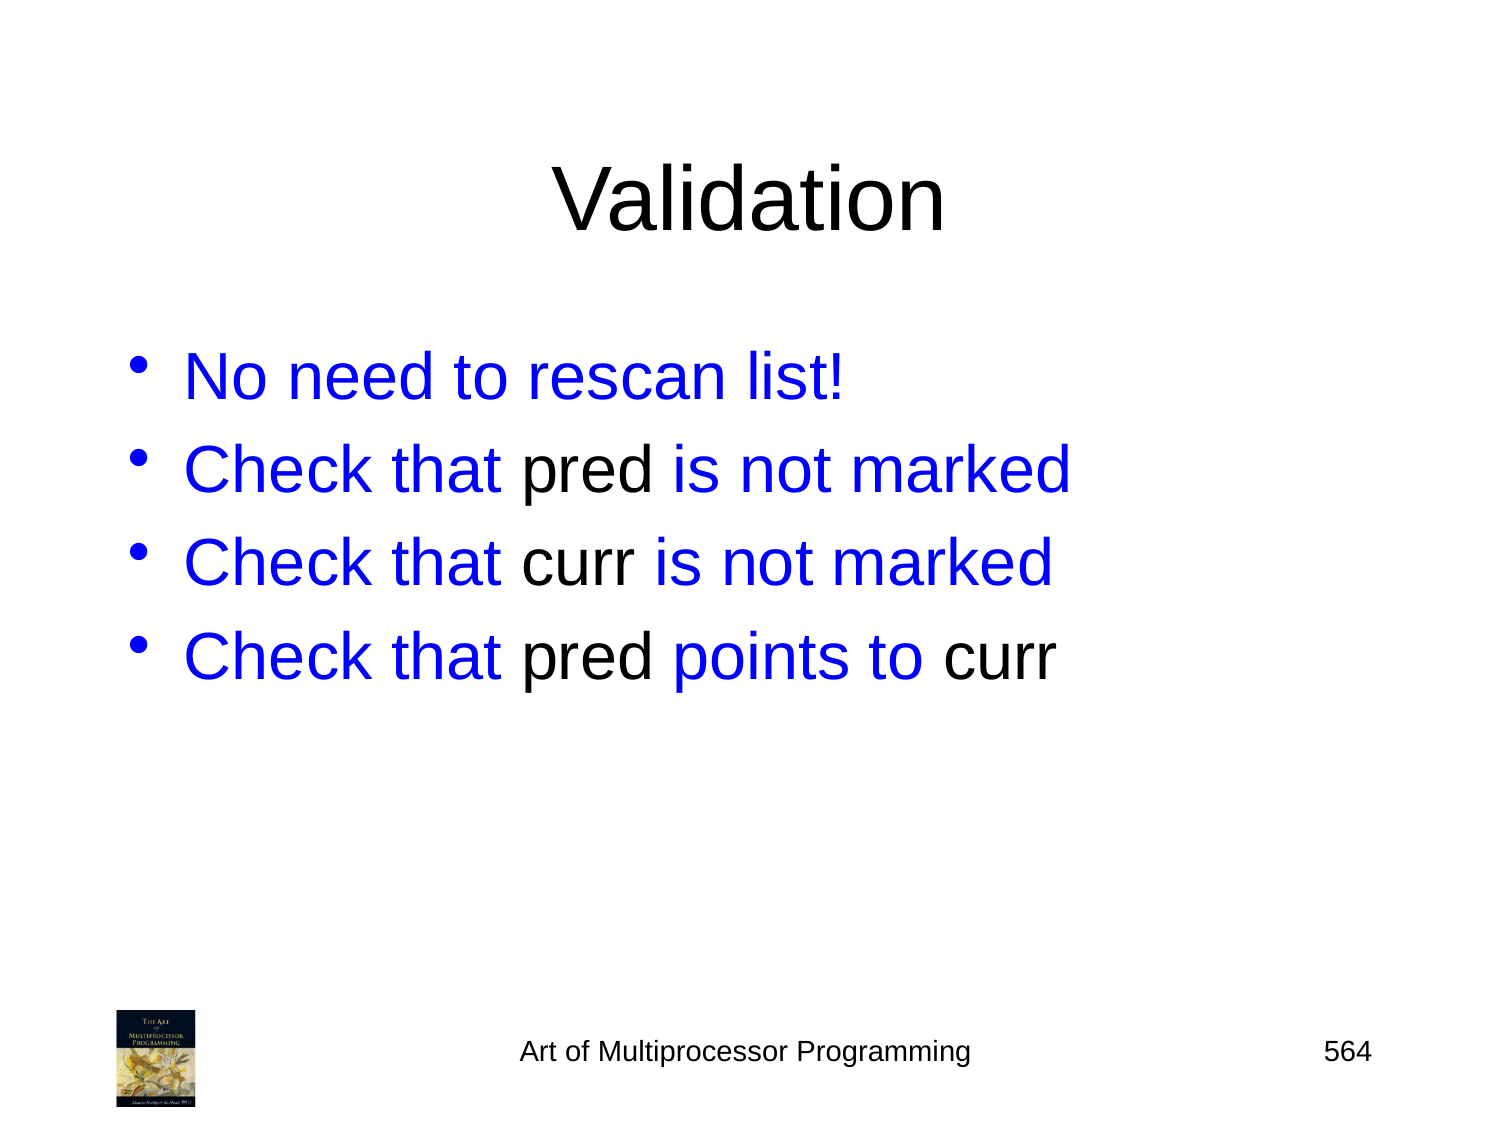

# Validation
No need to rescan list!
Check that pred is not marked
Check that curr is not marked
Check that pred points to curr
Art of Multiprocessor Programming
564